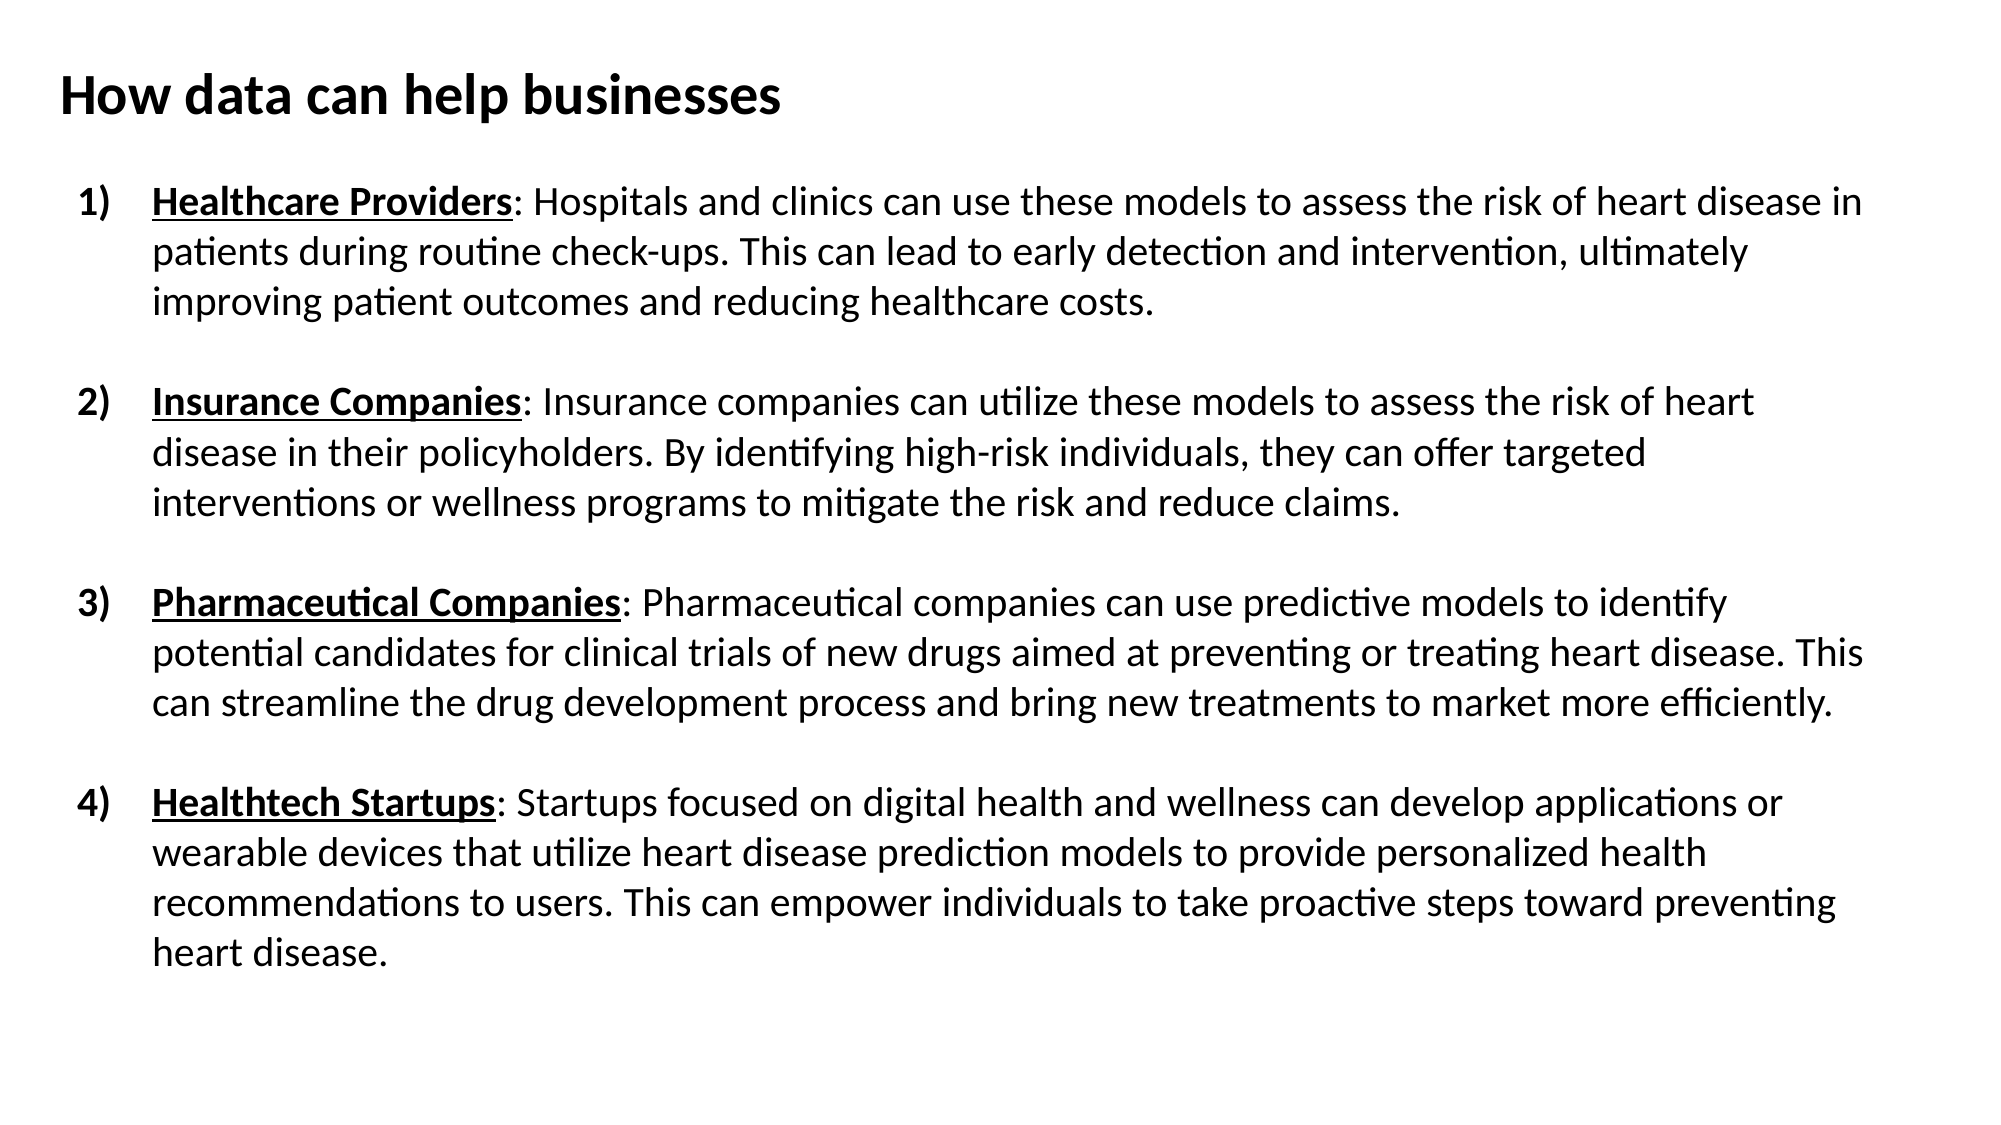

How data can help businesses
Healthcare Providers: Hospitals and clinics can use these models to assess the risk of heart disease in patients during routine check-ups. This can lead to early detection and intervention, ultimately improving patient outcomes and reducing healthcare costs.

Insurance Companies: Insurance companies can utilize these models to assess the risk of heart disease in their policyholders. By identifying high-risk individuals, they can offer targeted interventions or wellness programs to mitigate the risk and reduce claims.

Pharmaceutical Companies: Pharmaceutical companies can use predictive models to identify potential candidates for clinical trials of new drugs aimed at preventing or treating heart disease. This can streamline the drug development process and bring new treatments to market more efficiently.

Healthtech Startups: Startups focused on digital health and wellness can develop applications or wearable devices that utilize heart disease prediction models to provide personalized health recommendations to users. This can empower individuals to take proactive steps toward preventing heart disease.